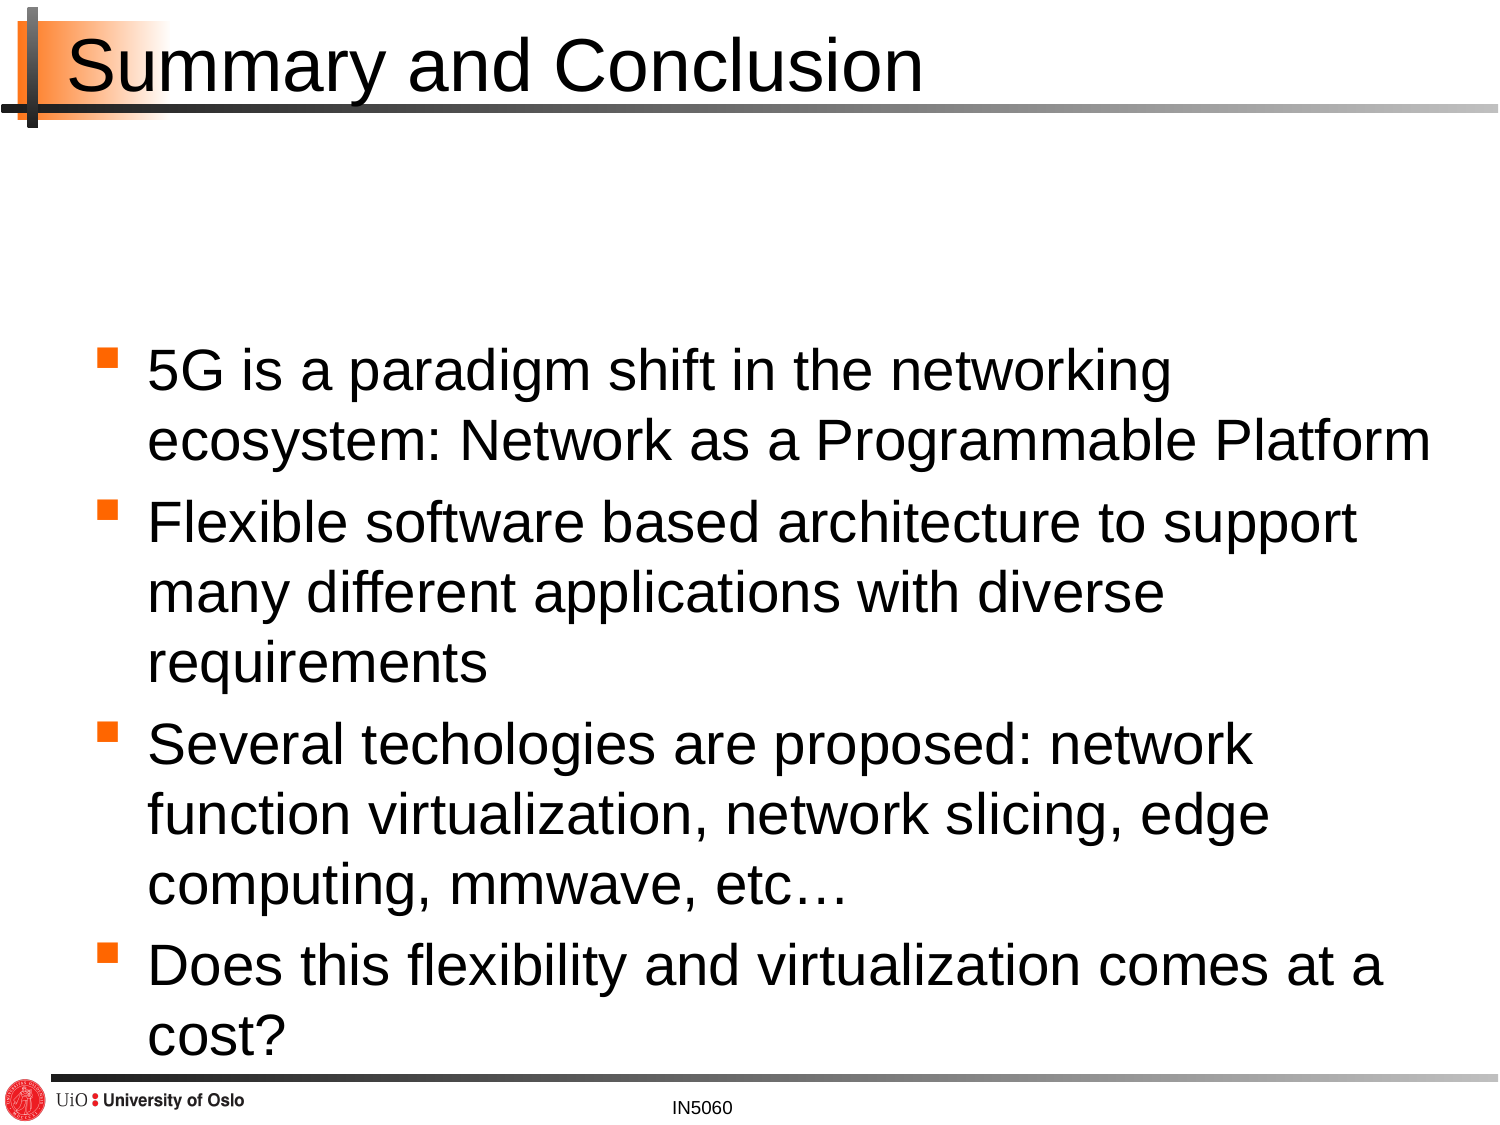

# Summary and Conclusion
5G is a paradigm shift in the networking ecosystem: Network as a Programmable Platform
Flexible software based architecture to support many different applications with diverse requirements
Several techologies are proposed: network function virtualization, network slicing, edge computing, mmwave, etc…
Does this flexibility and virtualization comes at a cost?